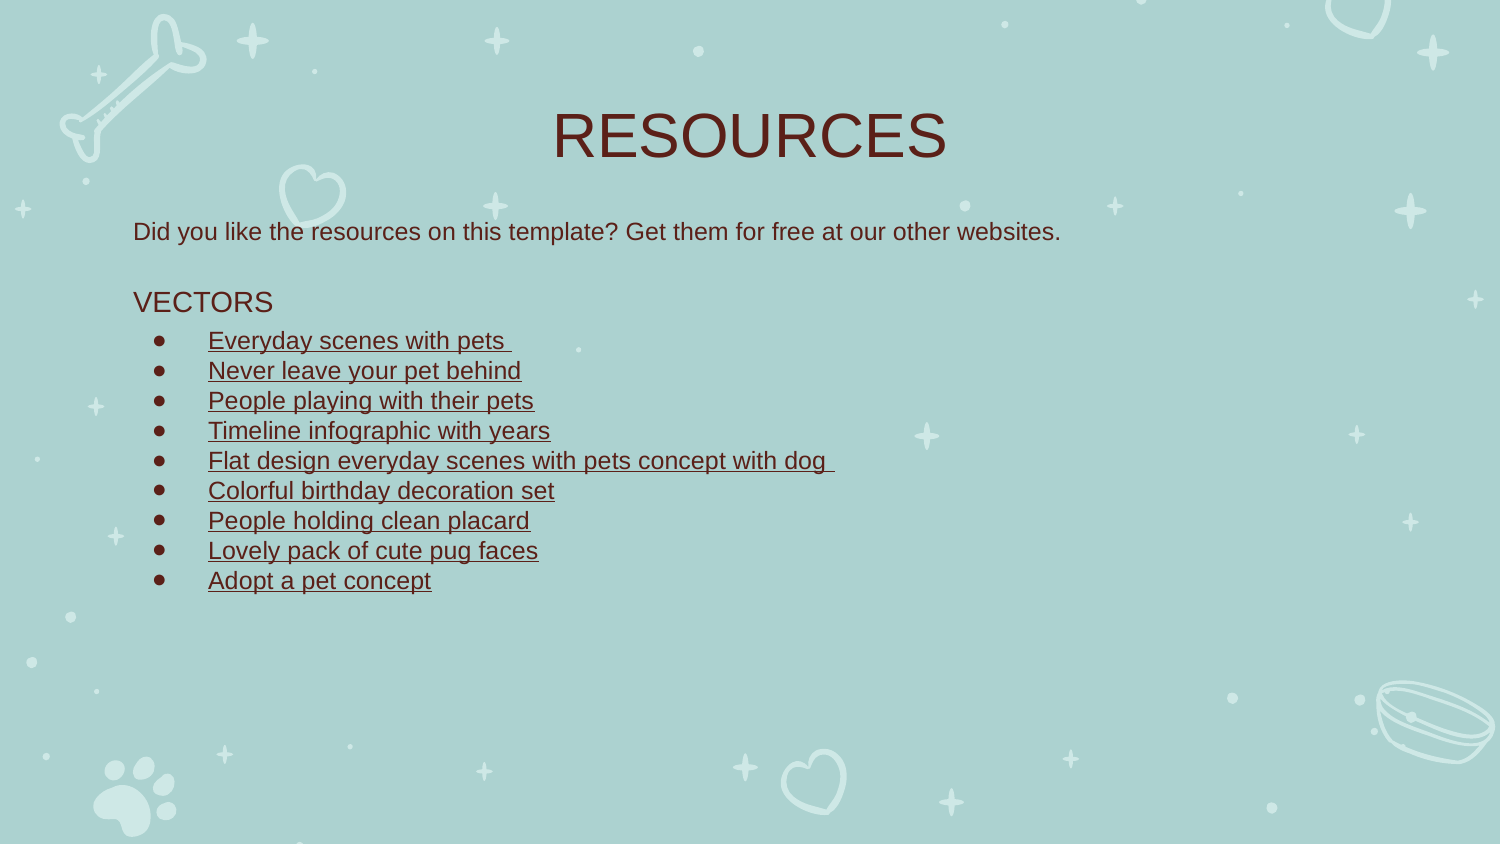

# RESOURCES
Did you like the resources on this template? Get them for free at our other websites.
VECTORS
Everyday scenes with pets
Never leave your pet behind
People playing with their pets
Timeline infographic with years
Flat design everyday scenes with pets concept with dog
Colorful birthday decoration set
People holding clean placard
Lovely pack of cute pug faces
Adopt a pet concept